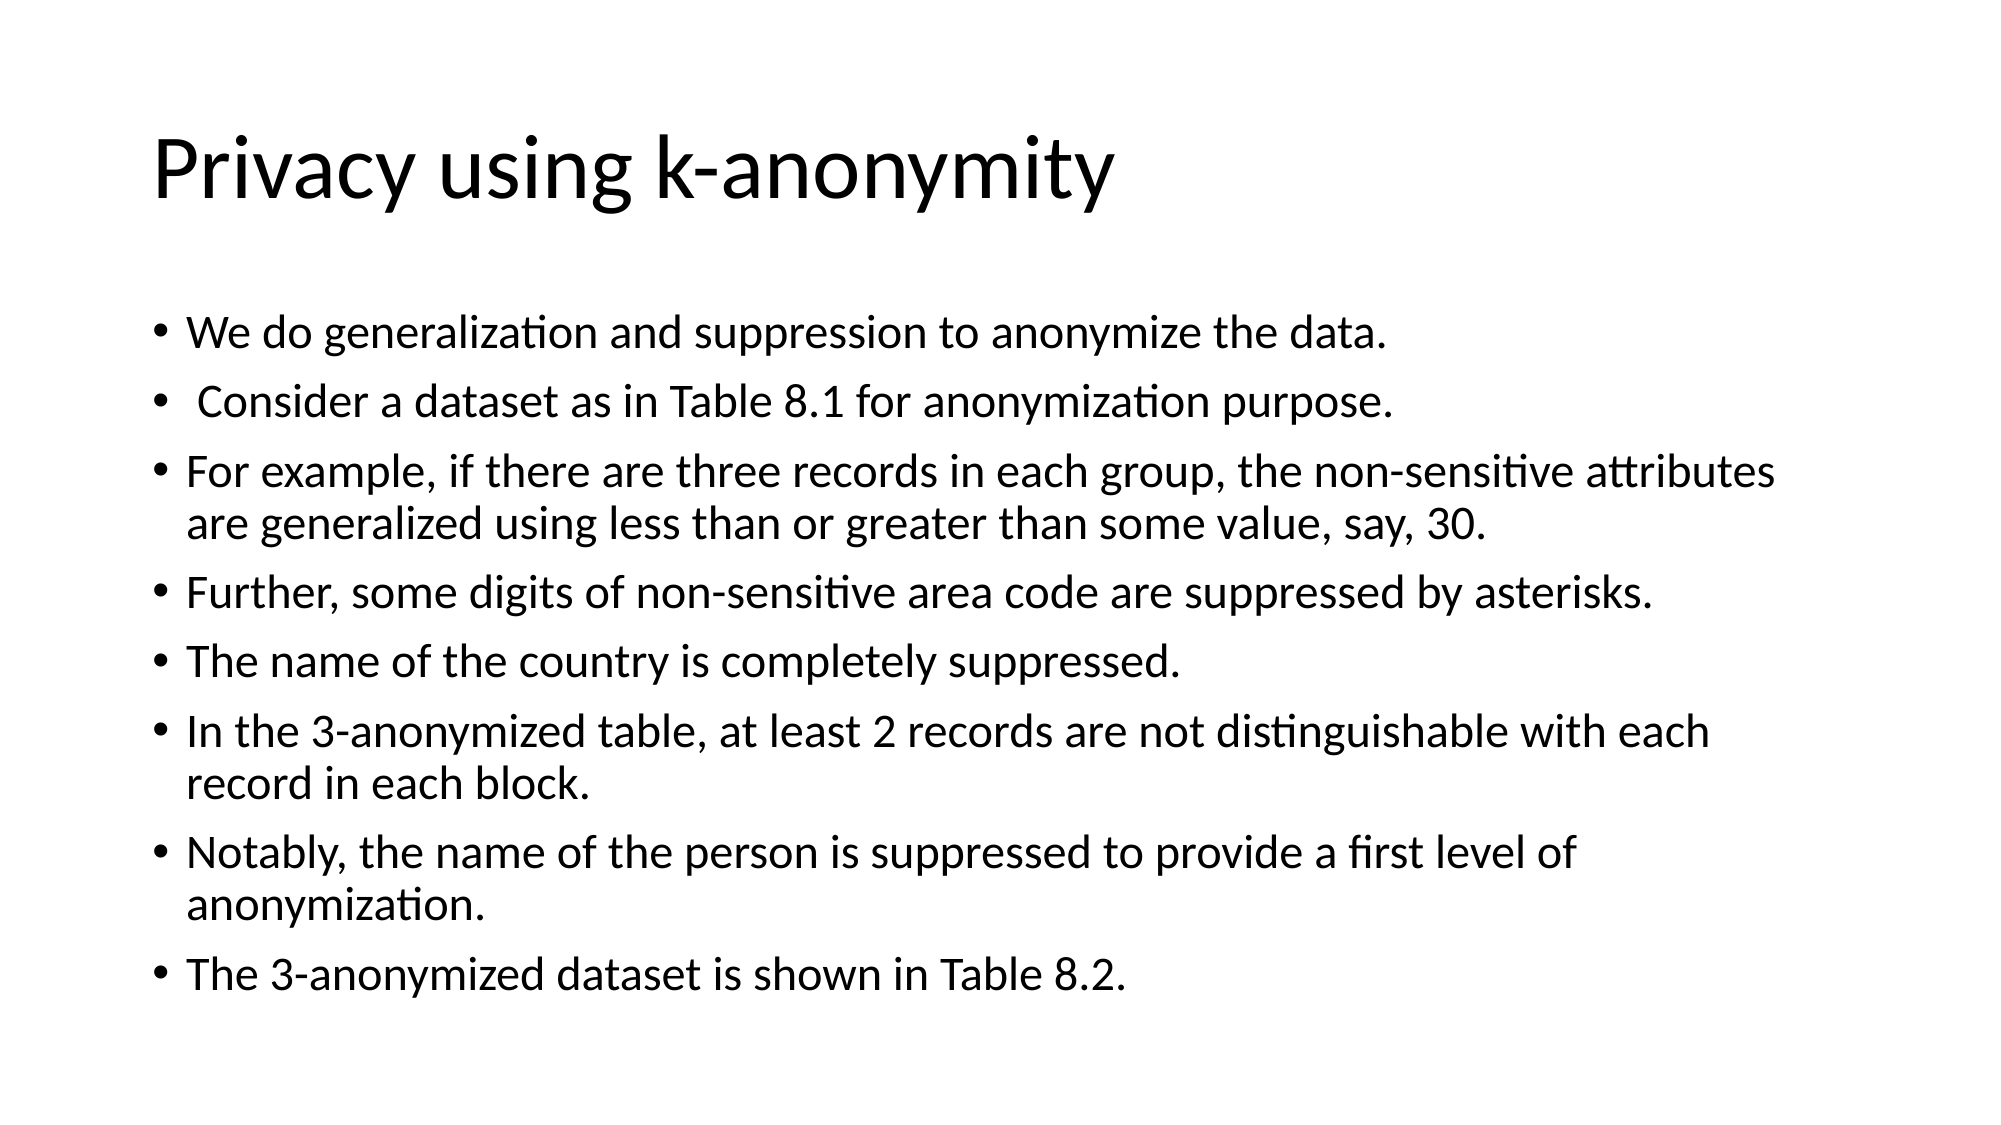

# Privacy using k-anonymity
We do generalization and suppression to anonymize the data.
 Consider a dataset as in Table 8.1 for anonymization purpose.
For example, if there are three records in each group, the non-sensitive attributes are generalized using less than or greater than some value, say, 30.
Further, some digits of non-sensitive area code are suppressed by asterisks.
The name of the country is completely suppressed.
In the 3-anonymized table, at least 2 records are not distinguishable with each record in each block.
Notably, the name of the person is suppressed to provide a first level of anonymization.
The 3-anonymized dataset is shown in Table 8.2.